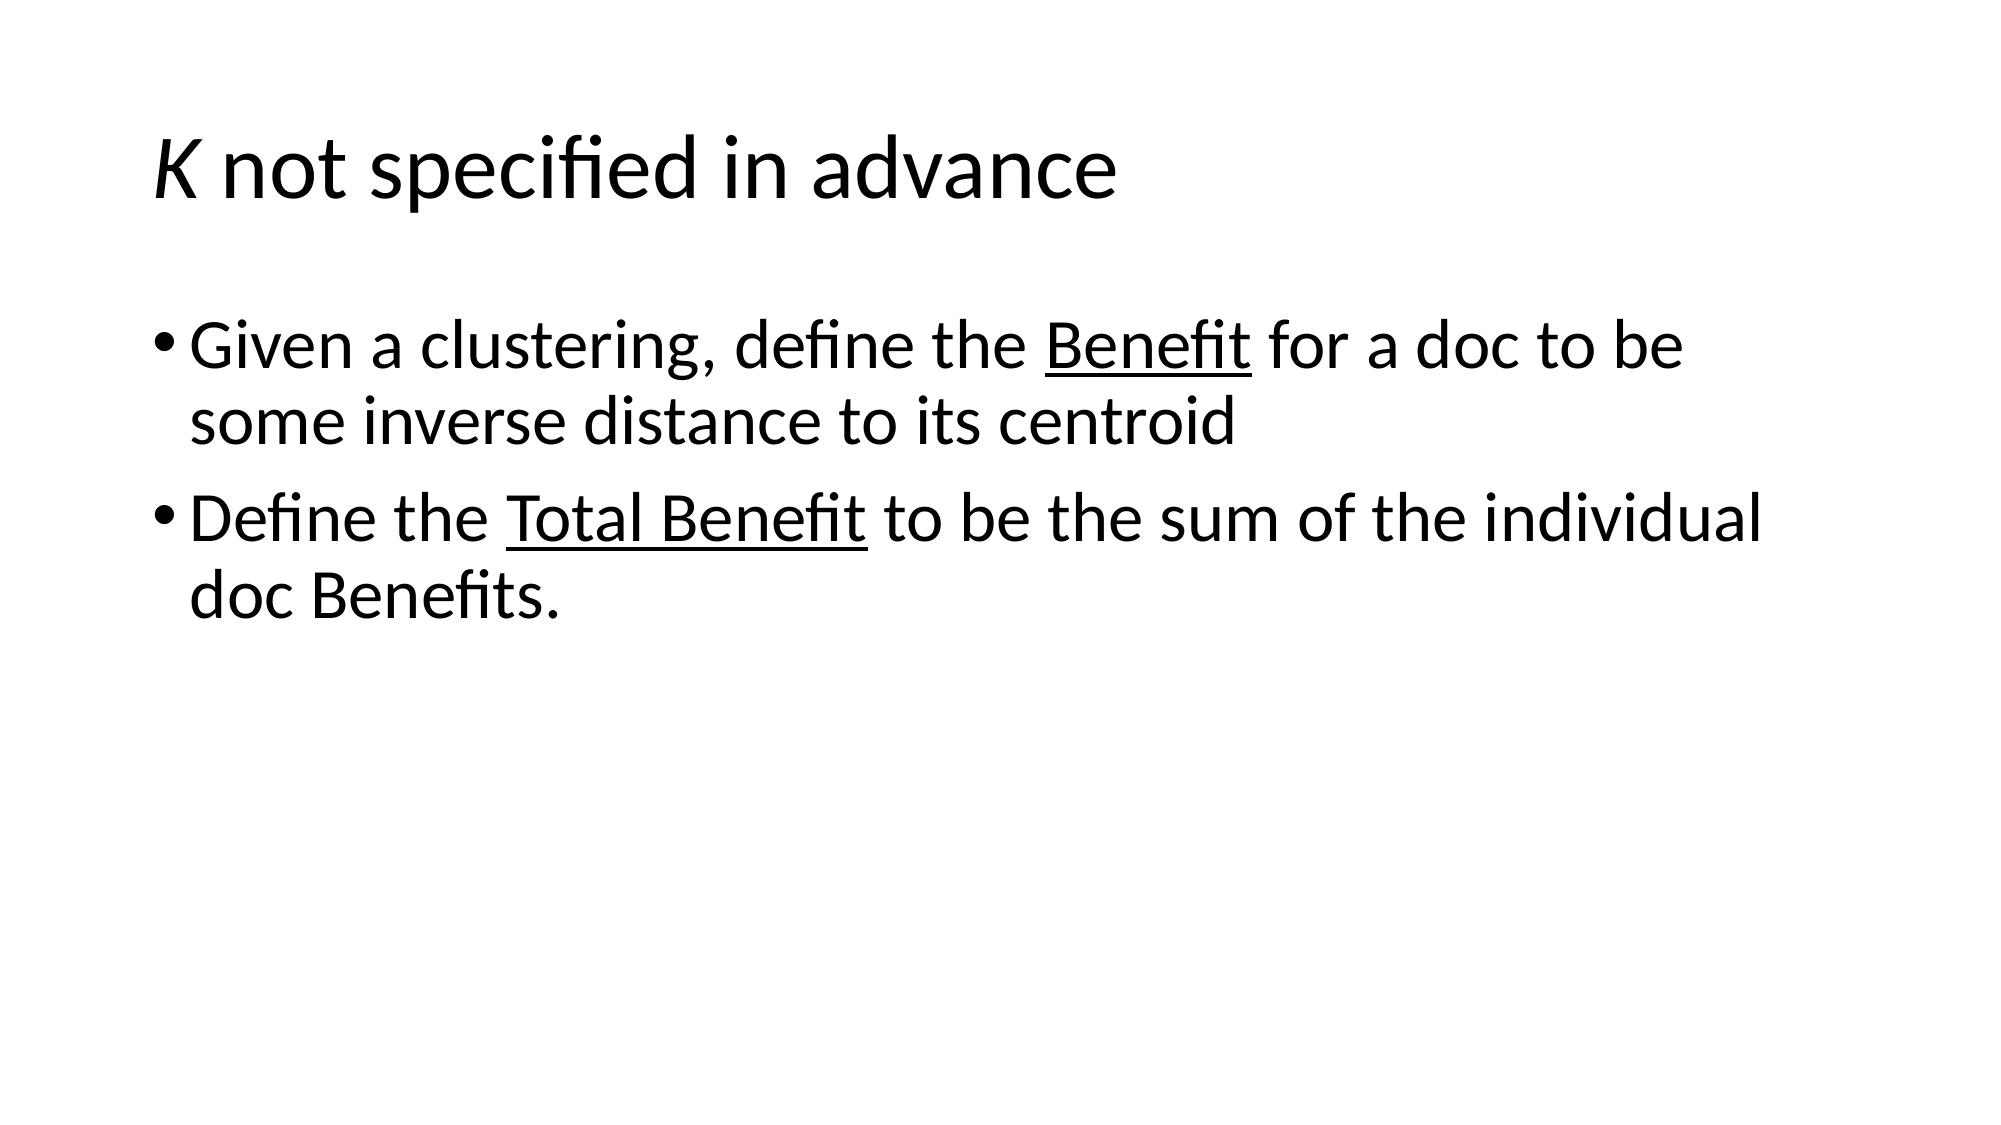

# K not specified in advance
Given a clustering, define the Benefit for a doc to be some inverse distance to its centroid
Define the Total Benefit to be the sum of the individual doc Benefits.